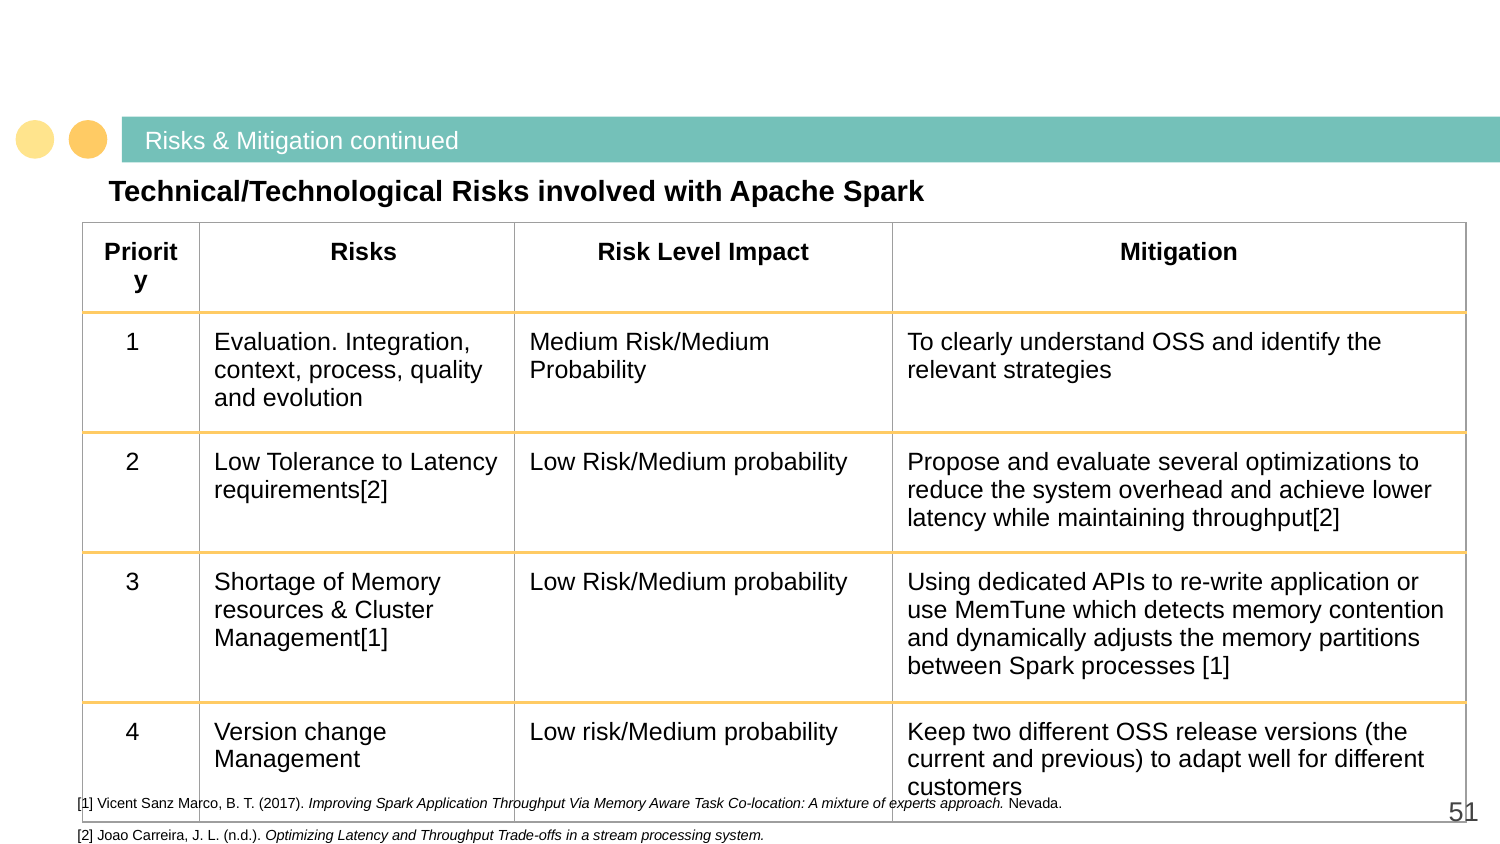

# Risks & Mitigation continued
Technical/Technological Risks involved with Apache Spark
| Priority | Risks | Risk Level Impact | Mitigation |
| --- | --- | --- | --- |
| 1 | Evaluation. Integration, context, process, quality and evolution | Medium Risk/Medium Probability | To clearly understand OSS and identify the relevant strategies |
| 2 | Low Tolerance to Latency requirements[2] | Low Risk/Medium probability | Propose and evaluate several optimizations to reduce the system overhead and achieve lower latency while maintaining throughput[2] |
| 3 | Shortage of Memory resources & Cluster Management[1] | Low Risk/Medium probability | Using dedicated APIs to re-write application or use MemTune which detects memory contention and dynamically adjusts the memory partitions between Spark processes [1] |
| 4 | Version change Management | Low risk/Medium probability | Keep two different OSS release versions (the current and previous) to adapt well for different customers |
[1] Vicent Sanz Marco, B. T. (2017). Improving Spark Application Throughput Via Memory Aware Task Co-location: A mixture of experts approach. Nevada.
[2] Joao Carreira, J. L. (n.d.). Optimizing Latency and Throughput Trade-offs in a stream processing system.

51